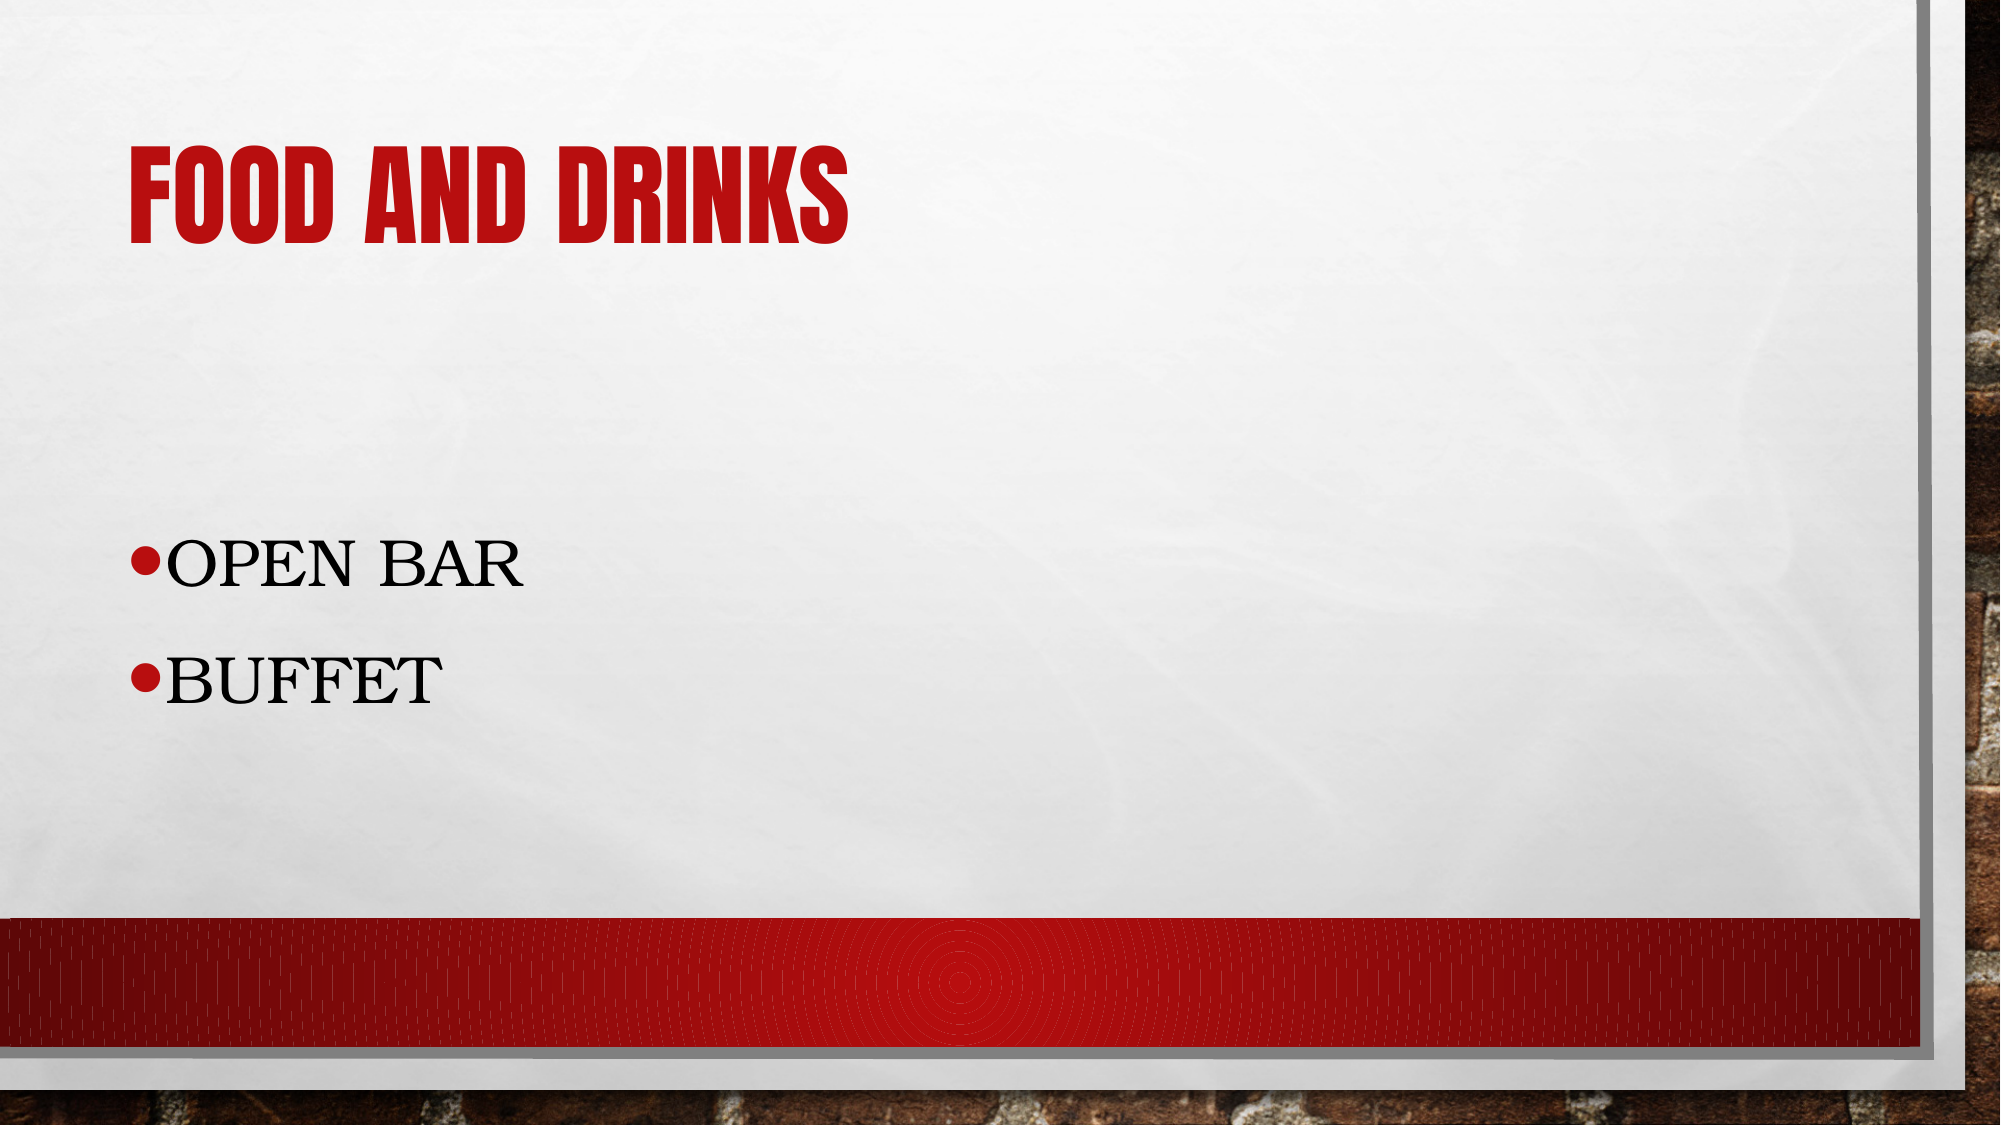

# Food and drinks
Open bar
buffet